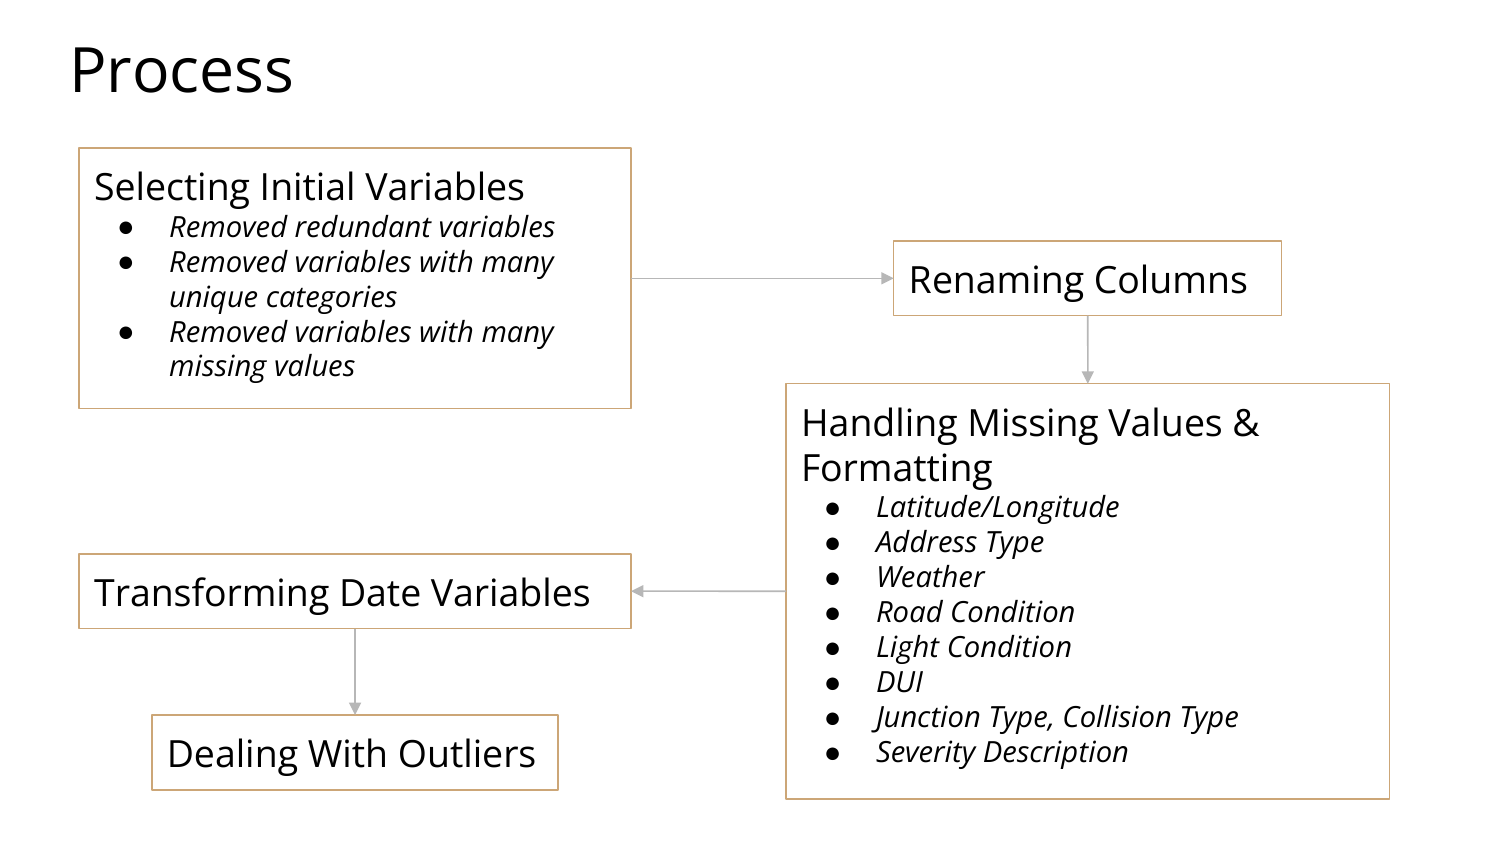

Process
Selecting Initial Variables
Removed redundant variables
Removed variables with many unique categories
Removed variables with many missing values
Renaming Columns
Handling Missing Values & Formatting
Latitude/Longitude
Address Type
Weather
Road Condition
Light Condition
DUI
Junction Type, Collision Type
Severity Description
Transforming Date Variables
Dealing With Outliers